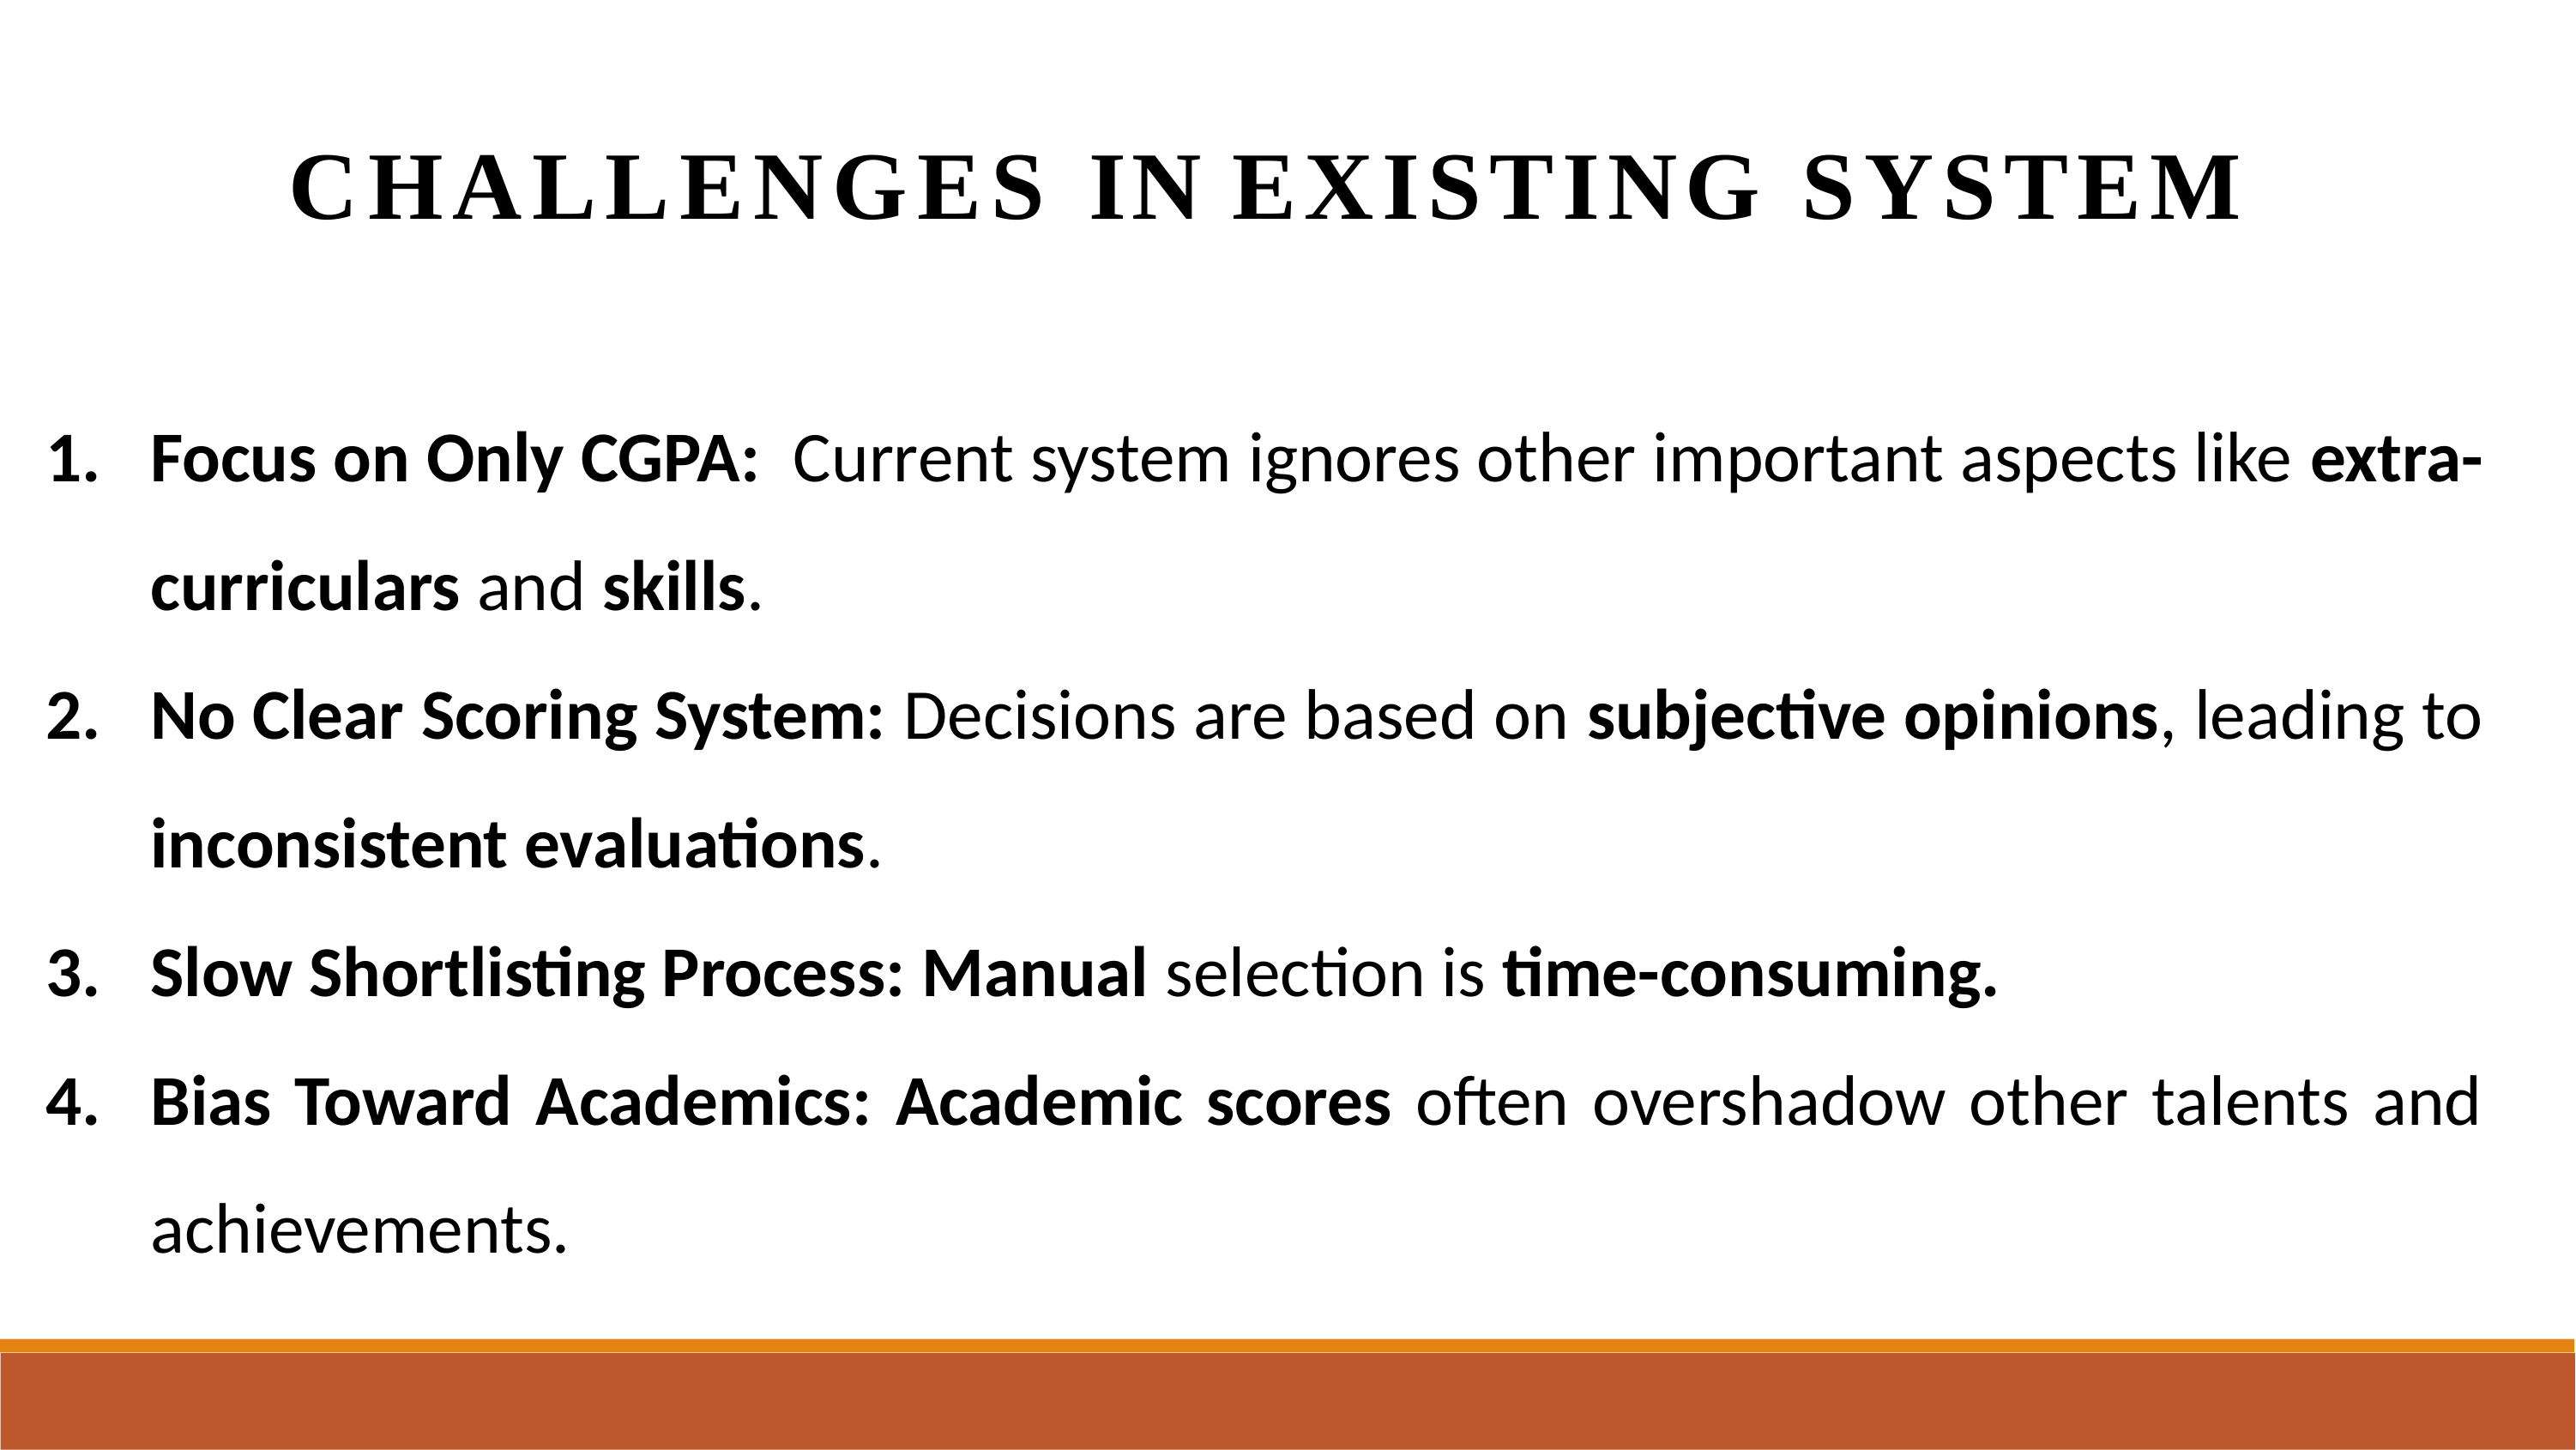

CHALLENGES IN EXISTING SYSTEM

Focus on Only CGPA:  Current system ignores other important aspects like extra-curriculars and skills.
No Clear Scoring System: Decisions are based on subjective opinions, leading to inconsistent evaluations.
Slow Shortlisting Process: Manual selection is time-consuming.
Bias Toward Academics: Academic scores often overshadow other talents and achievements.